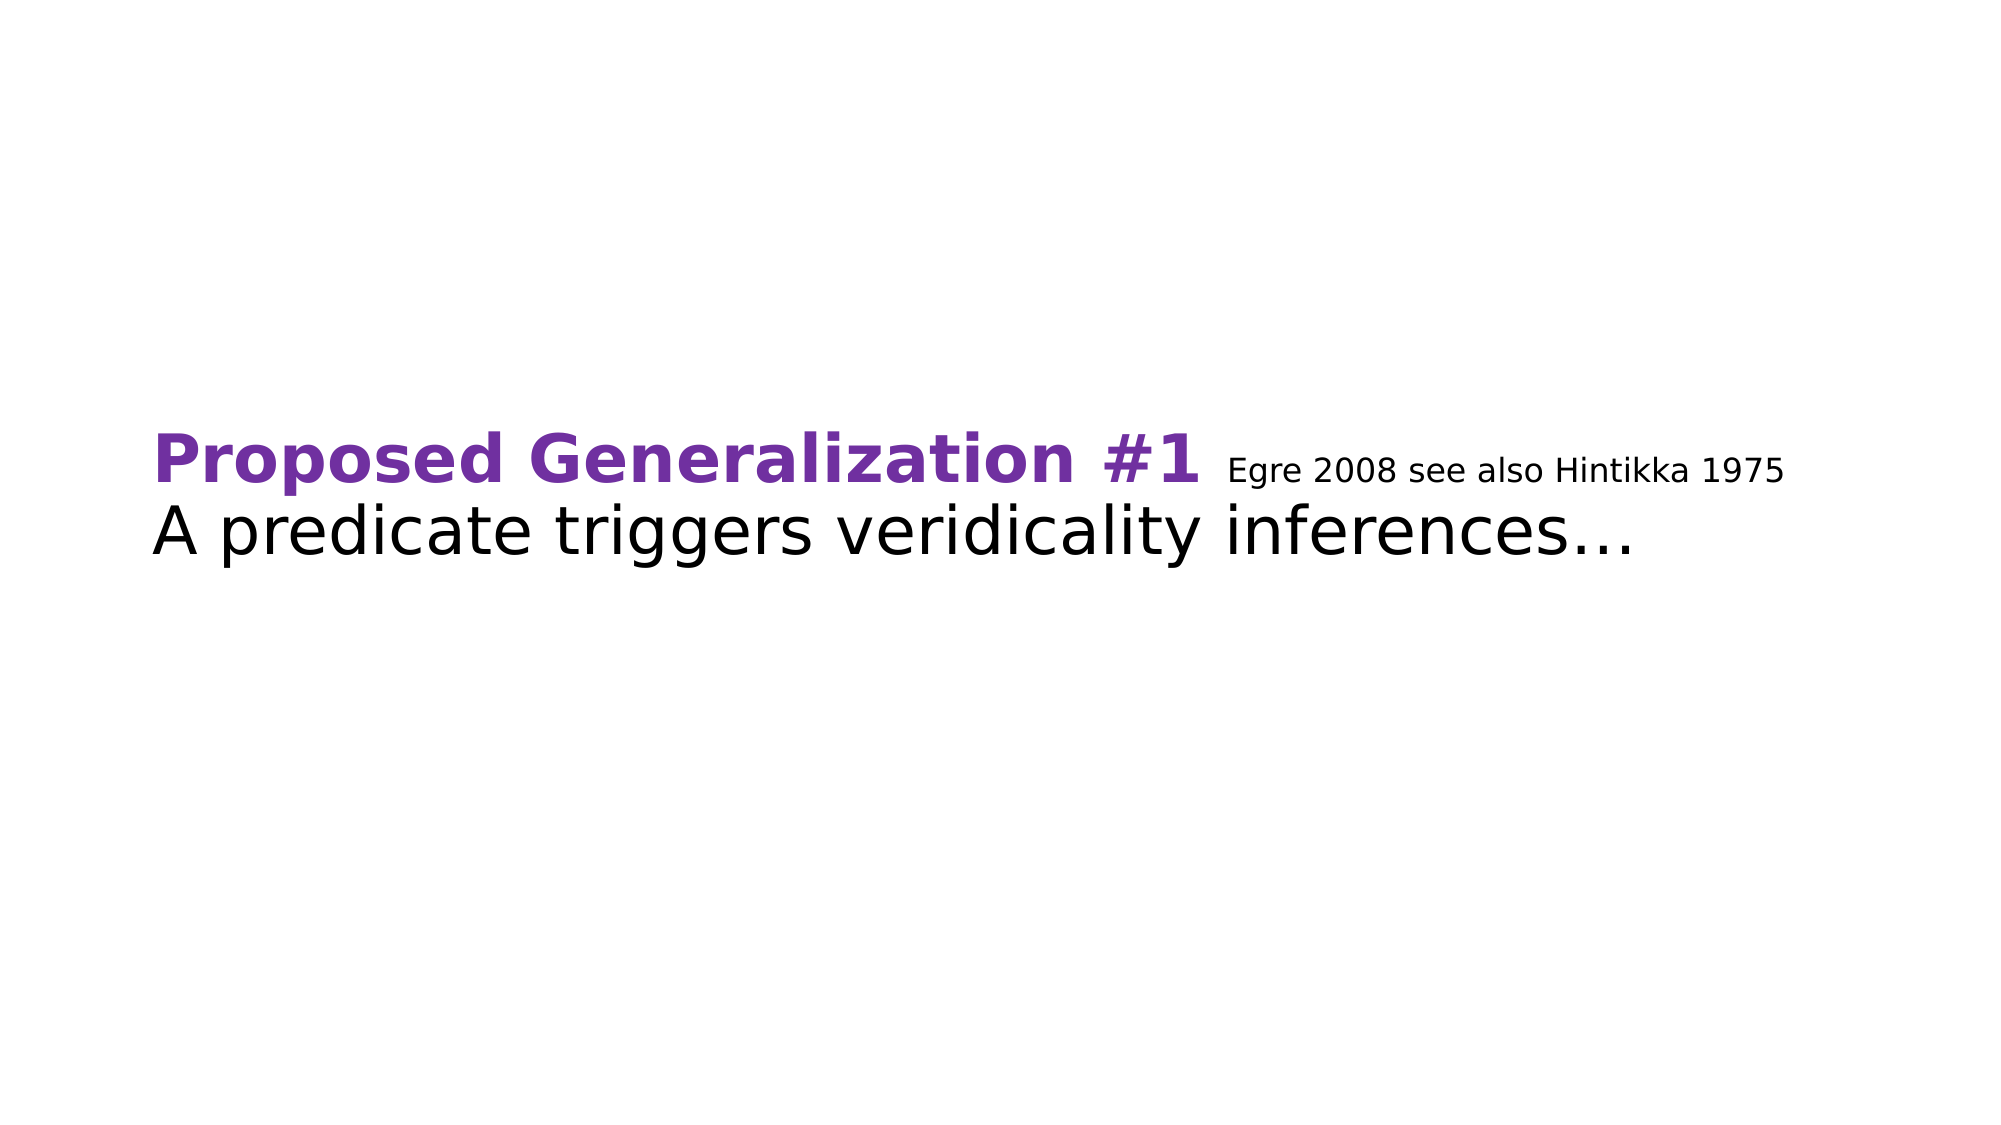

Proposed Generalization #1 Egre 2008 see also Hintikka 1975
A predicate triggers veridicality inferences…